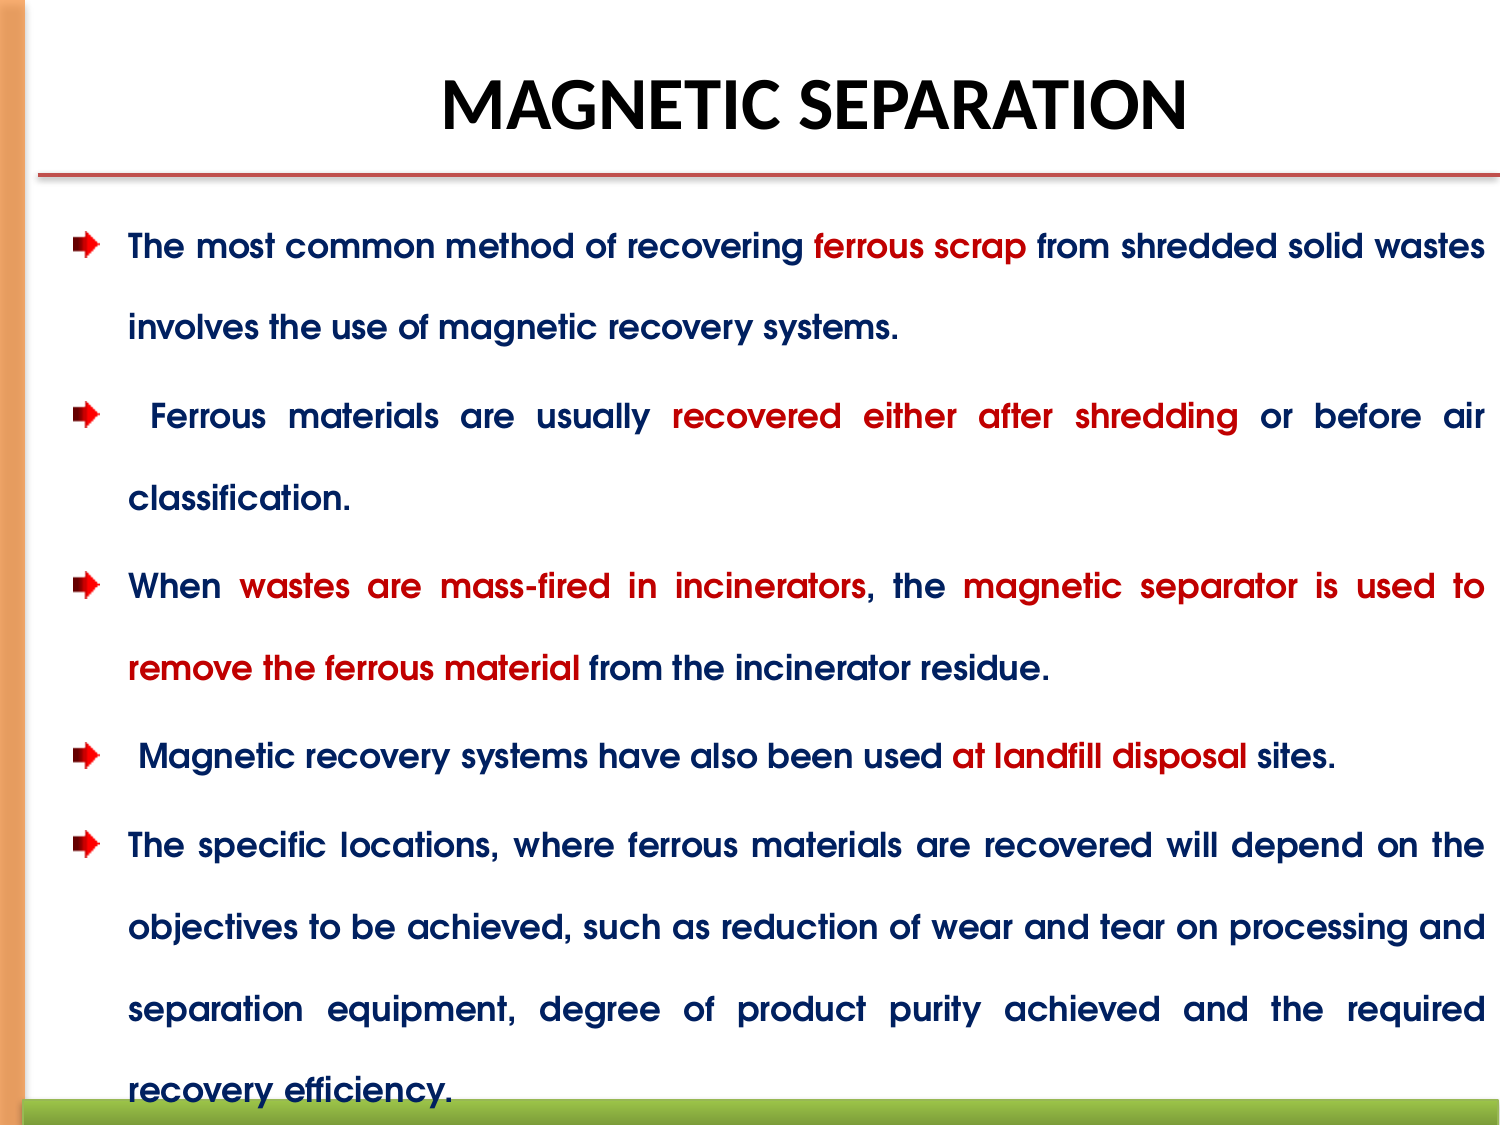

MAGNETIC SEPARATION
The most common method of recovering ferrous scrap from shredded solid wastes involves the use of magnetic recovery systems.
 Ferrous materials are usually recovered either after shredding or before air classification.
When wastes are mass-fired in incinerators, the magnetic separator is used to remove the ferrous material from the incinerator residue.
 Magnetic recovery systems have also been used at landfill disposal sites.
The specific locations, where ferrous materials are recovered will depend on the objectives to be achieved, such as reduction of wear and tear on processing and separation equipment, degree of product purity achieved and the required recovery efficiency.